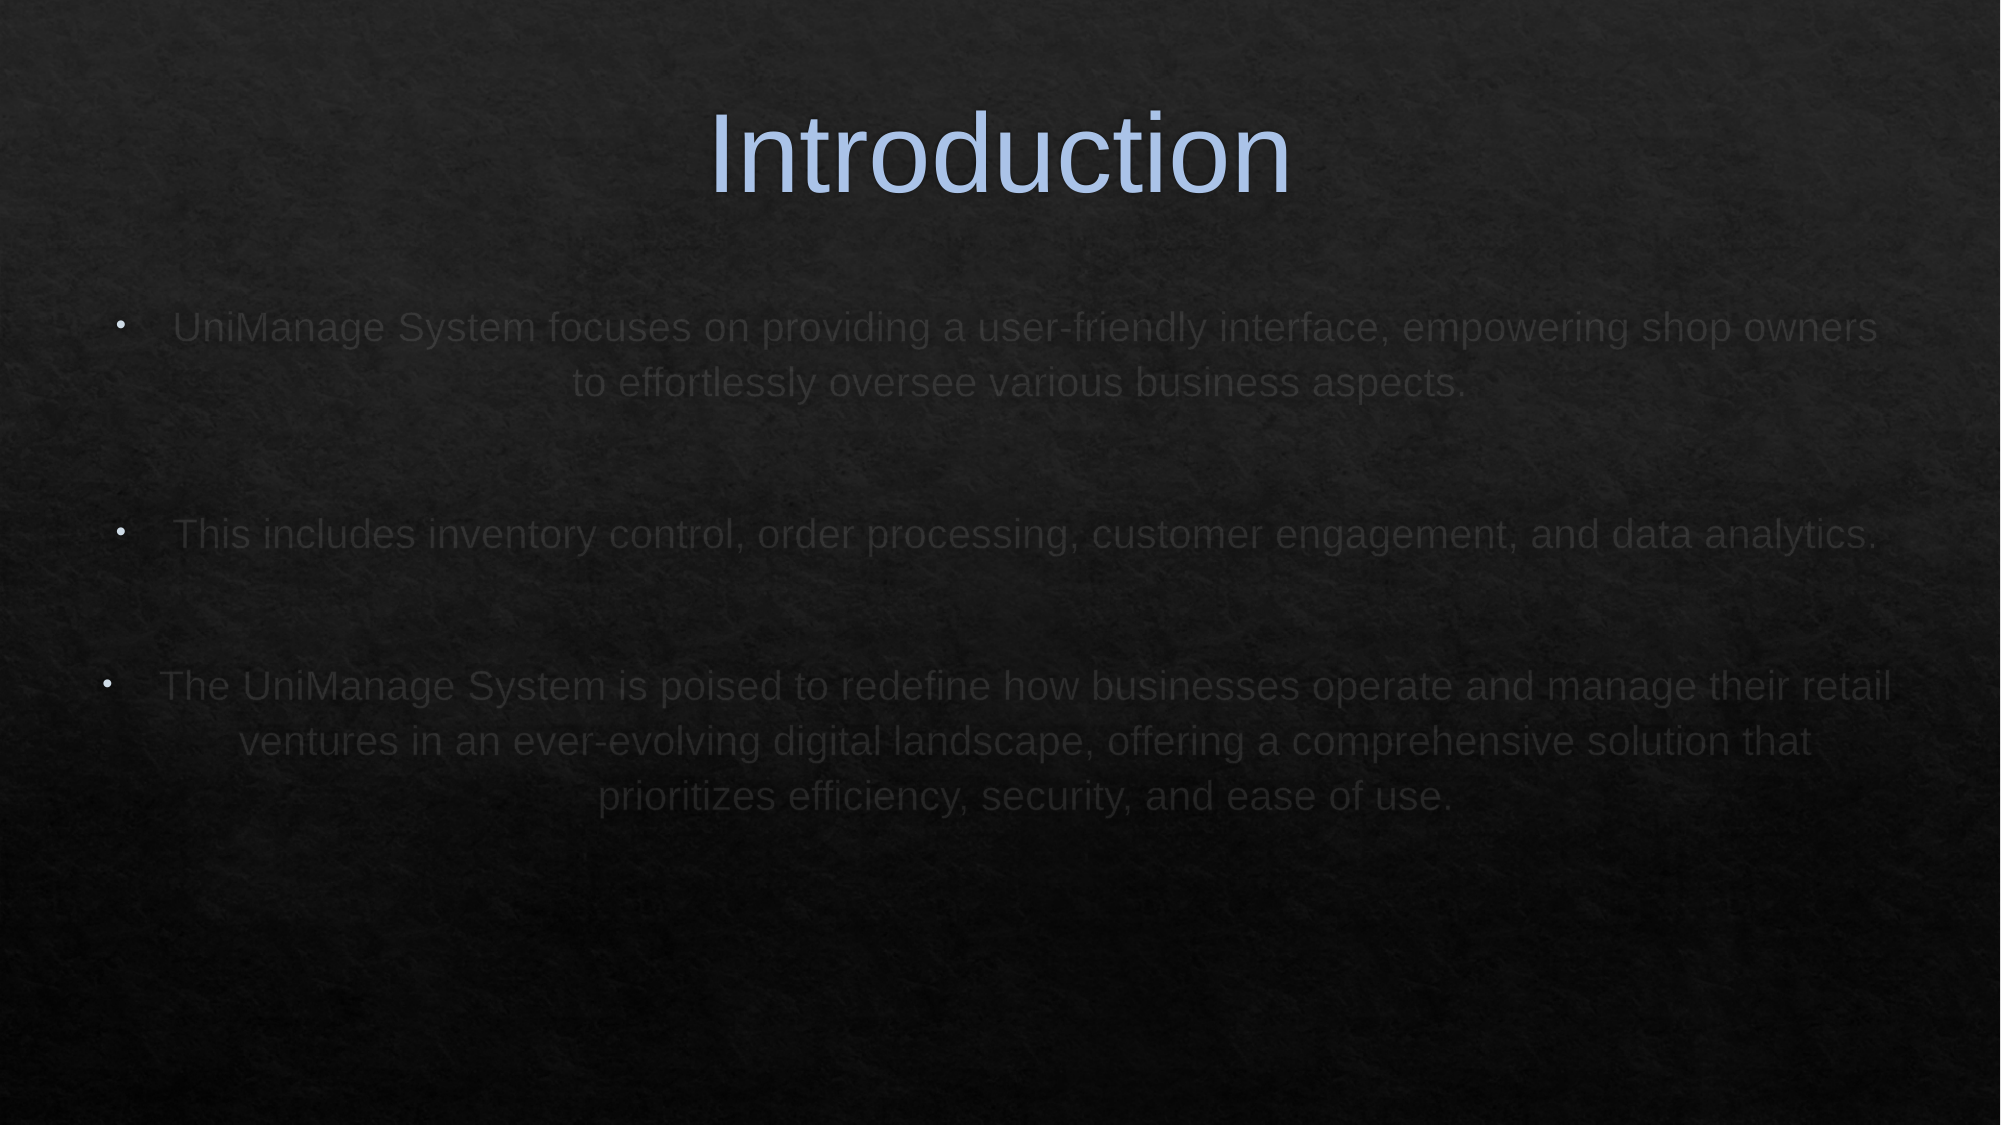

# Introduction
UniManage System focuses on providing a user-friendly interface, empowering shop owners to effortlessly oversee various business aspects.

This includes inventory control, order processing, customer engagement, and data analytics.

The UniManage System is poised to redefine how businesses operate and manage their retail ventures in an ever-evolving digital landscape, offering a comprehensive solution that prioritizes efficiency, security, and ease of use.